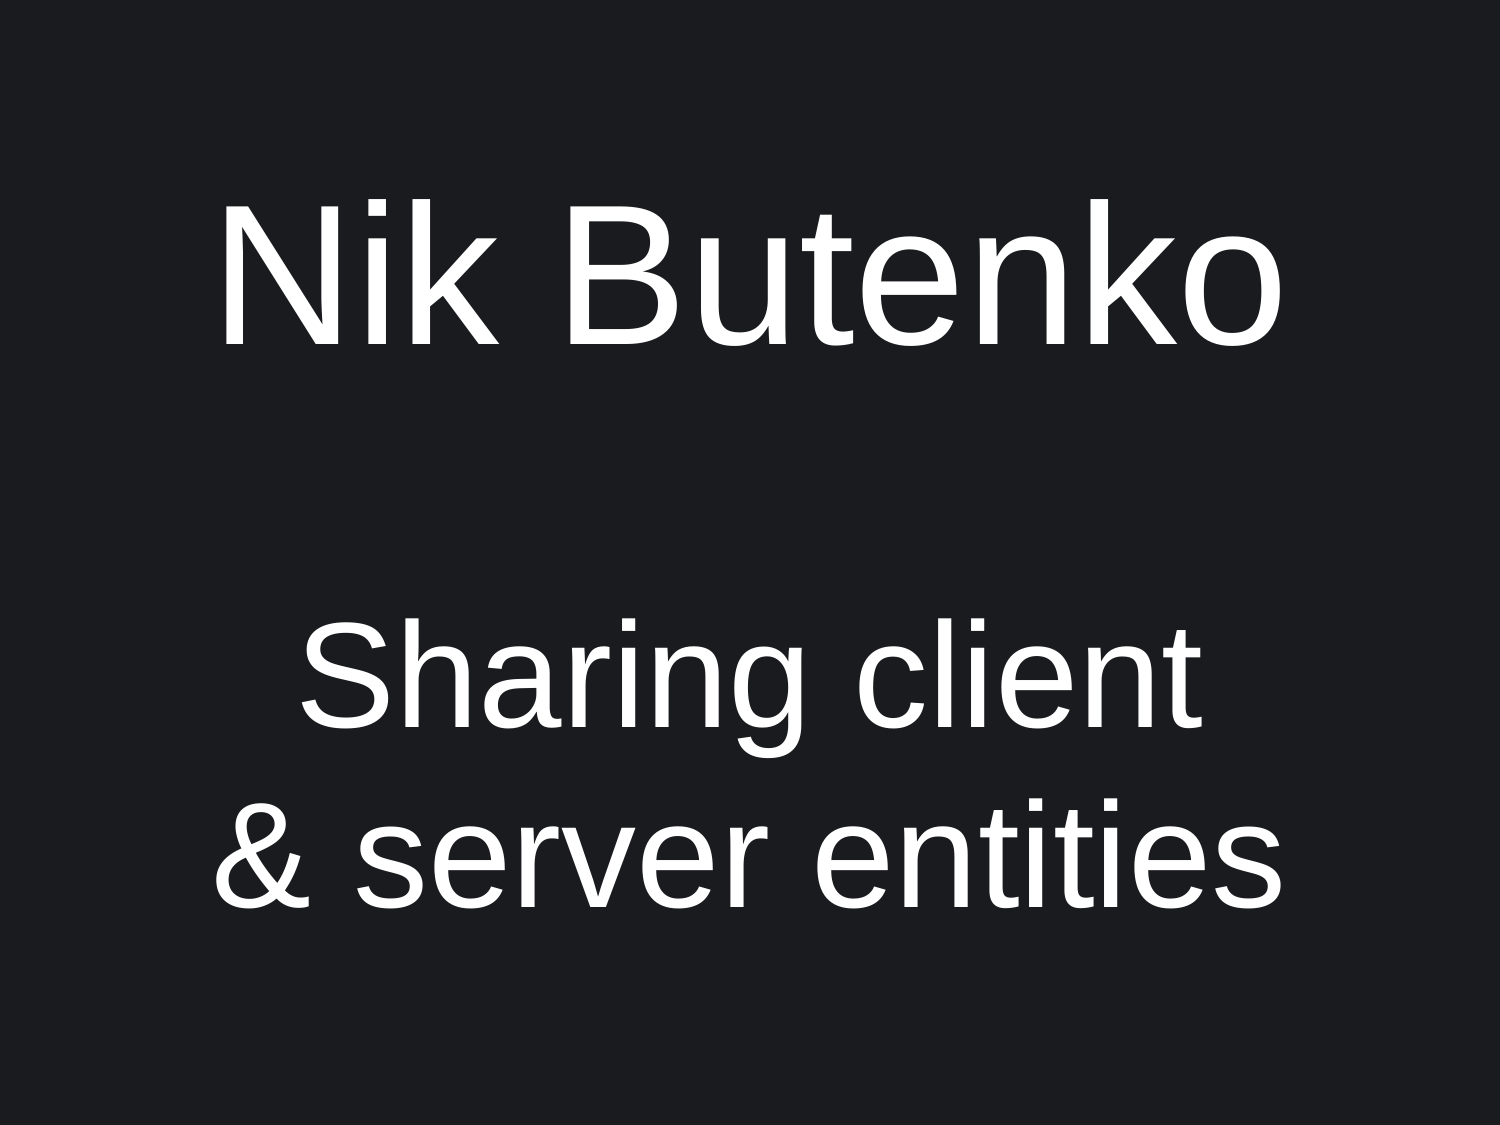

Nik Butenko
Sharing client
& server entities